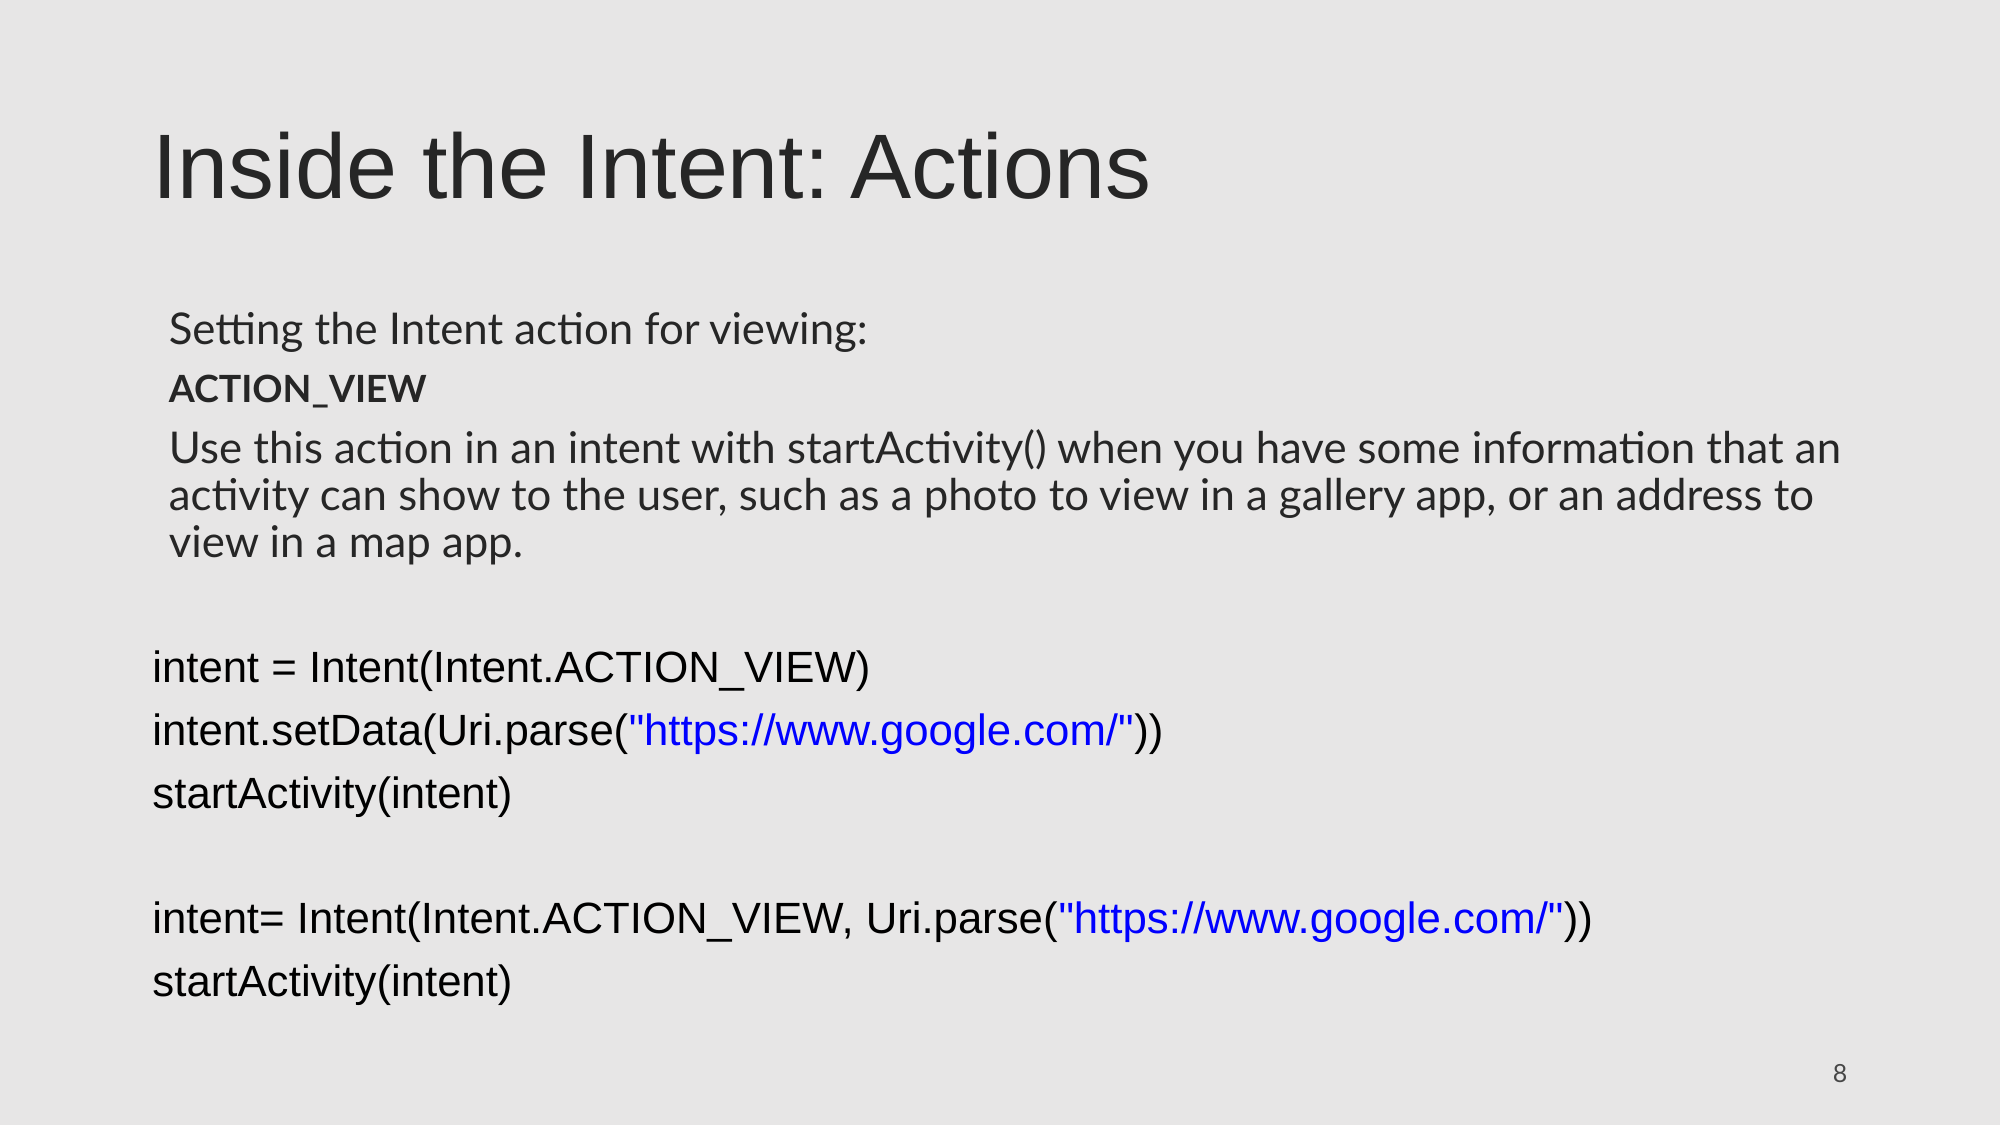

# Inside the Intent: Actions
Setting the Intent action for viewing:
ACTION_VIEW
Use this action in an intent with startActivity() when you have some information that an activity can show to the user, such as a photo to view in a gallery app, or an address to view in a map app.

intent = Intent(Intent.ACTION_VIEW)
intent.setData(Uri.parse("https://www.google.com/"))
startActivity(intent)

intent= Intent(Intent.ACTION_VIEW, Uri.parse("https://www.google.com/"))
startActivity(intent)
8